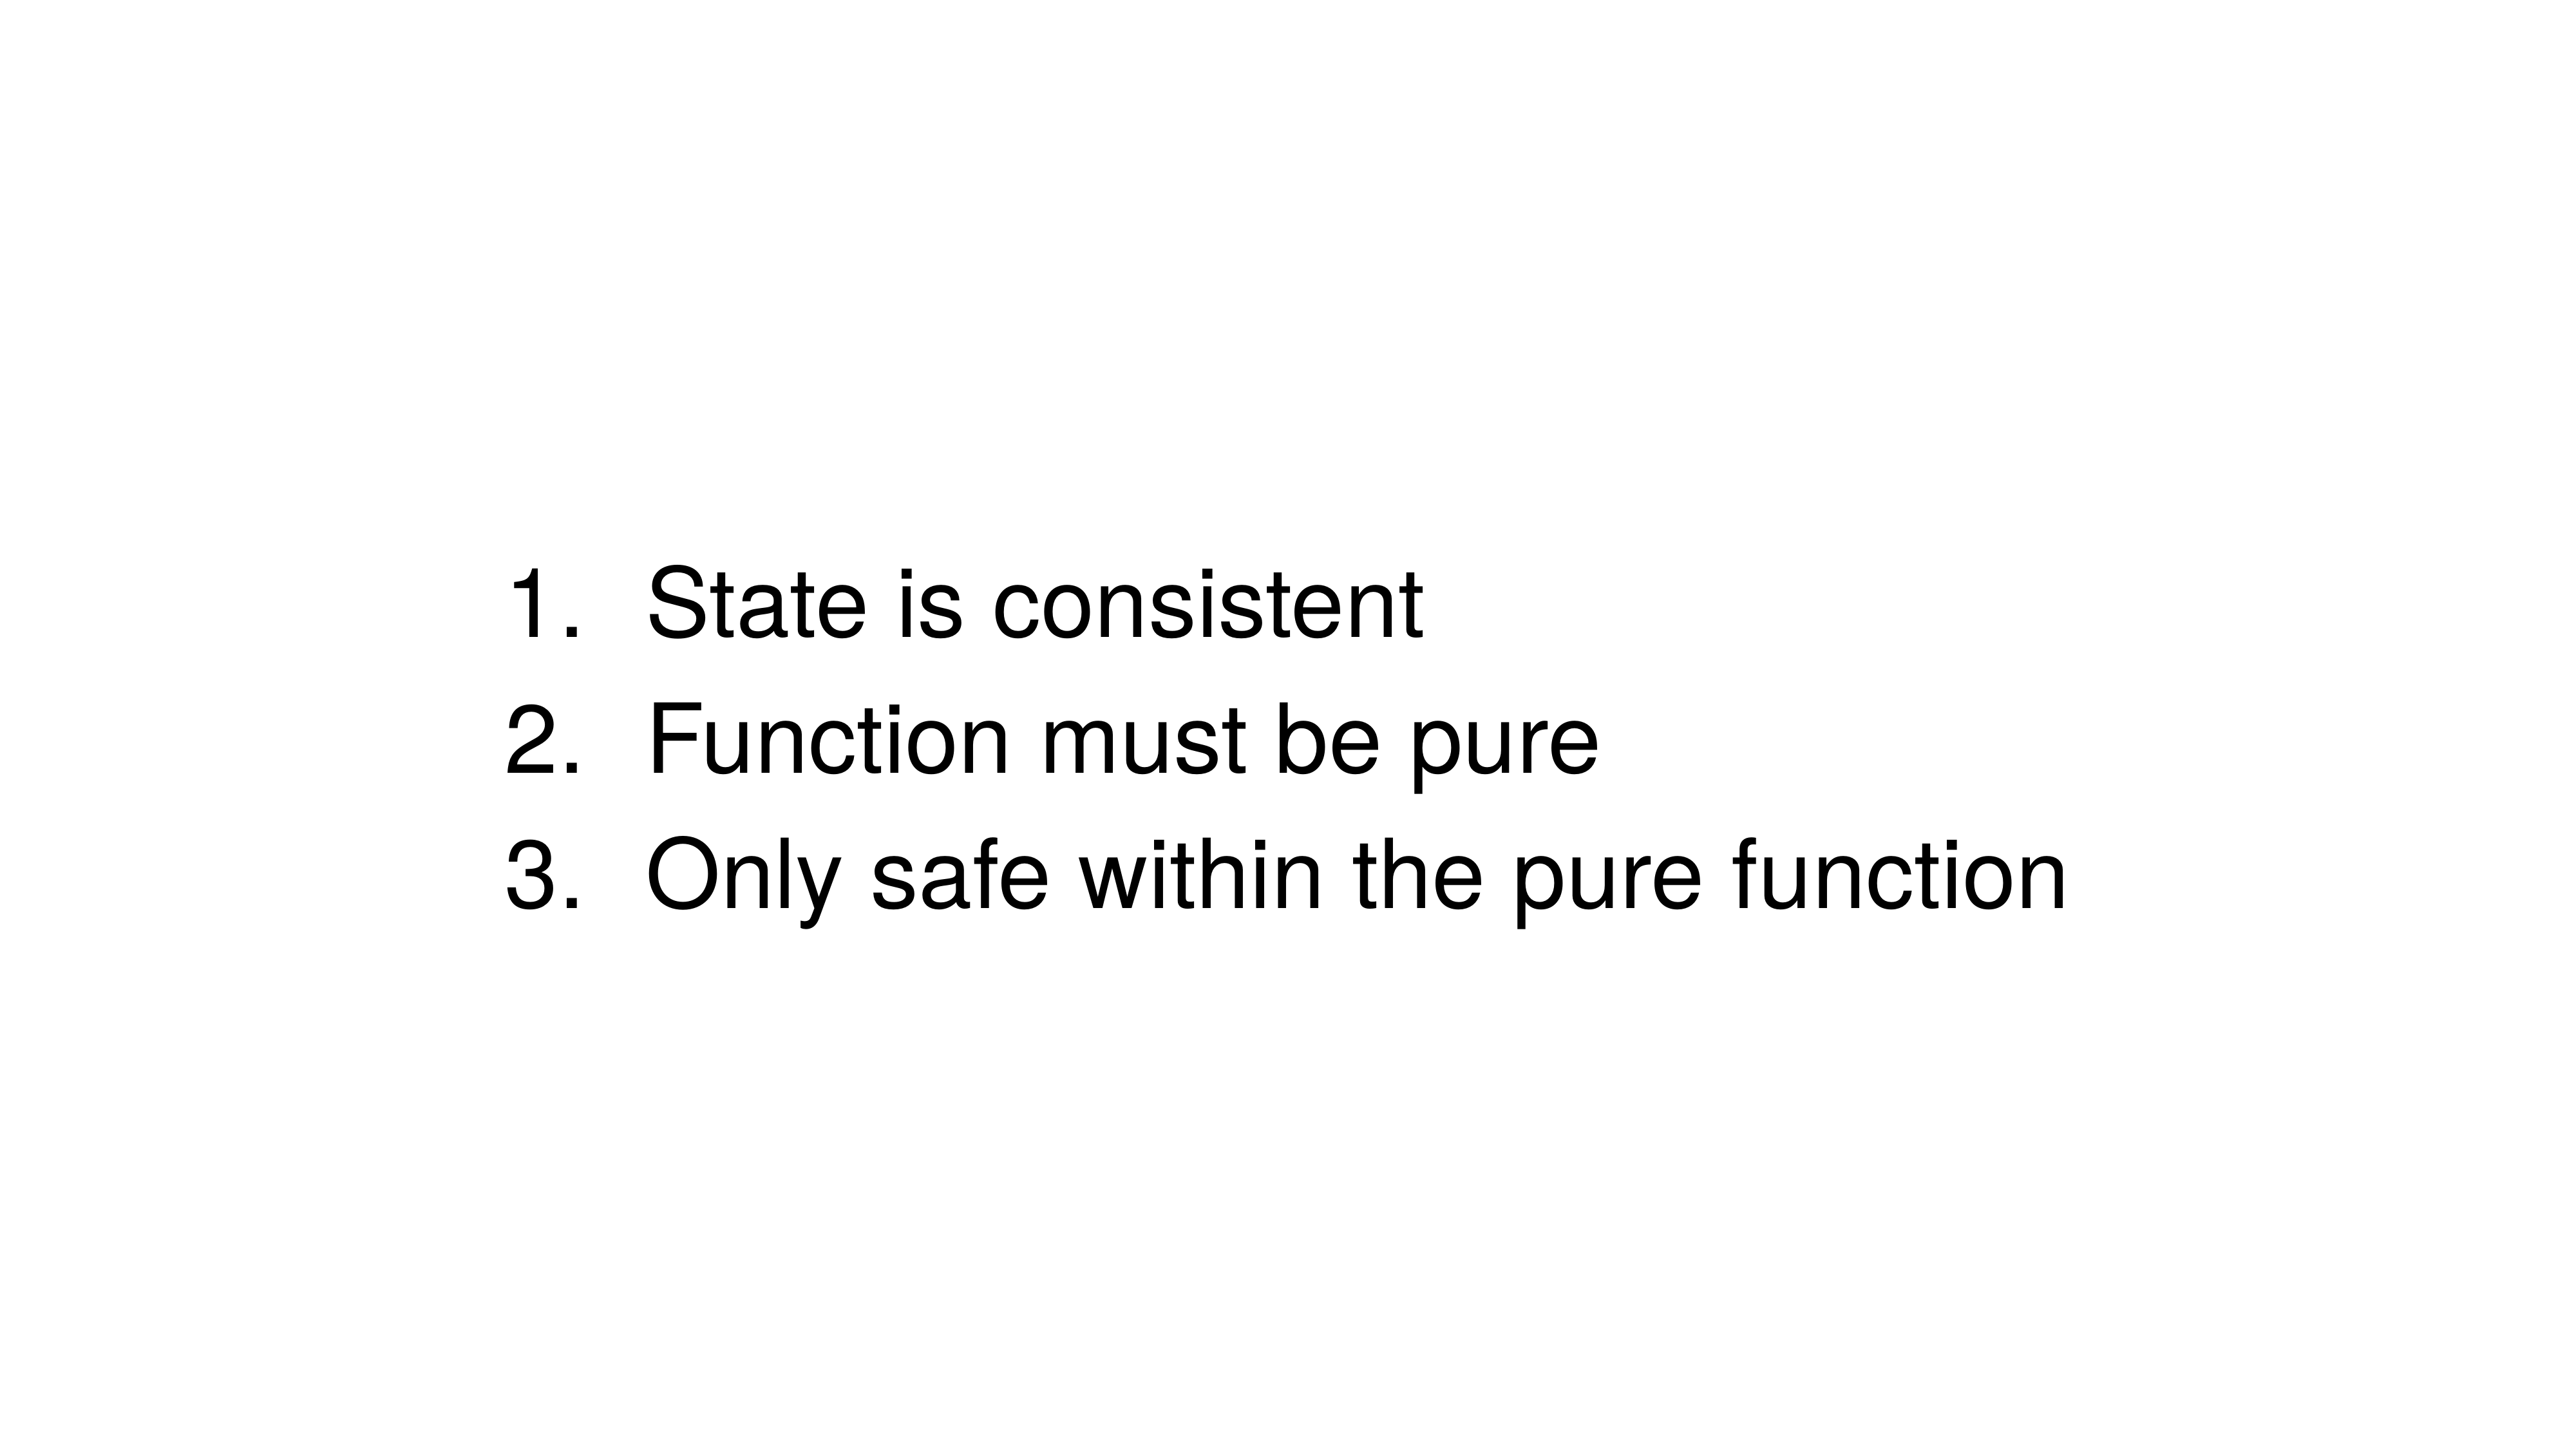

State is consistent
Function must be pure
Only safe within the pure function